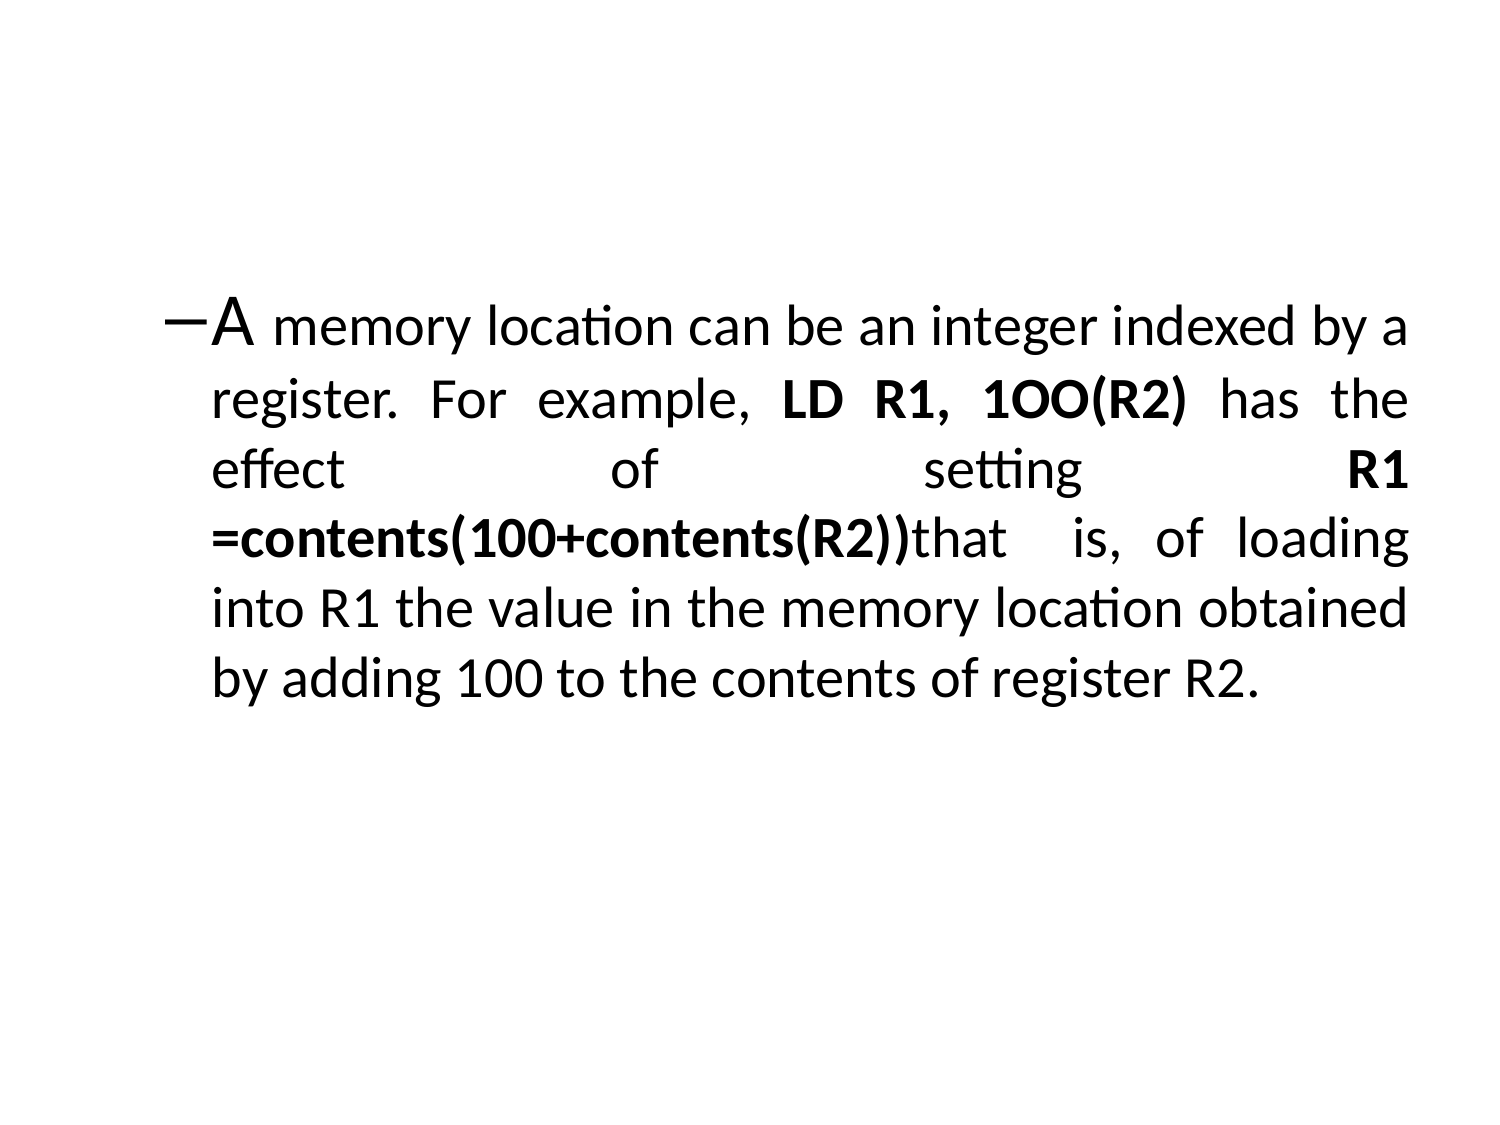

#
A memory location can be an integer indexed by a register. For example, LD R1, 1OO(R2) has the effect of setting R1 =contents(100+contents(R2))that  is, of loading into R1 the value in the memory location obtained by adding 100 to the contents of register R2.